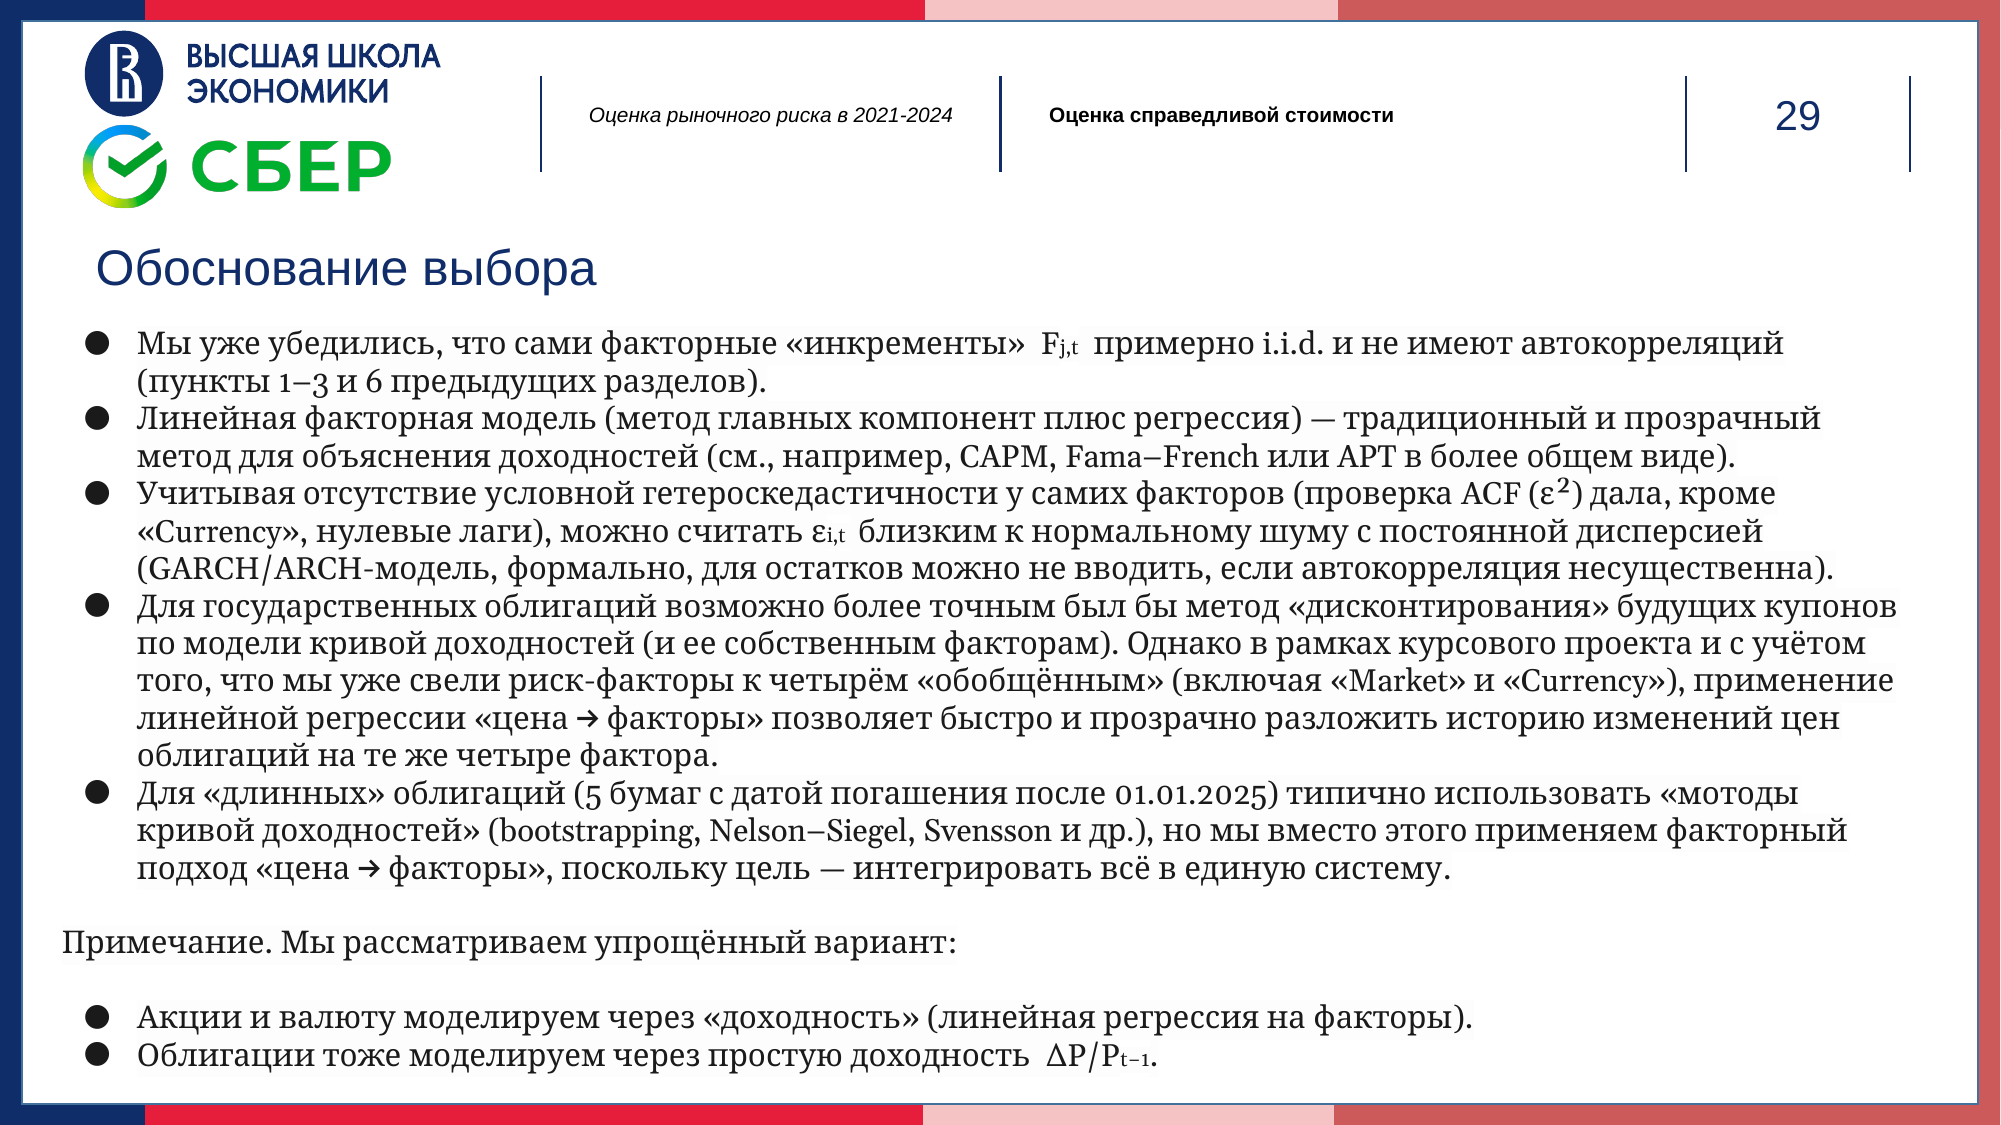

29
Оценка рыночного риска в 2021-2024
Оценка справедливой стоимости
Обоснование выбора
Мы уже убедились, что сами факторные «инкременты»  Fj,t  примерно i.i.d. и не имеют автокорреляций (пункты 1–3 и 6 предыдущих разделов).
Линейная факторная модель (метод главных компонент плюс регрессия) — традиционный и прозрачный метод для объяснения доходностей (см., например, CAPM, Fama–French или APT в более общем виде).
Учитывая отсутствие условной гетероскедастичности у самих факторов (проверка ACF (ε²) дала, кроме «Currency», нулевые лаги), можно считать εi,t  близким к нормальному шуму с постоянной дисперсией (GARCH/ARCH-модель, формально, для остатков можно не вводить, если автокорреляция несущественна).
Для государственных облигаций возможно более точным был бы метод «дисконтирования» будущих купонов по модели кривой доходностей (и ее собственным факторам). Однако в рамках курсового проекта и с учётом того, что мы уже свели риск-факторы к четырём «обобщённым» (включая «Market» и «Currency»), применение линейной регрессии «цена → факторы» позволяет быстро и прозрачно разложить историю изменений цен облигаций на те же четыре фактора.
Для «длинных» облигаций (5 бумаг с датой погашения после 01.01.2025) типично использовать «мотоды кривой доходностей» (bootstrapping, Nelson–Siegel, Svensson и др.), но мы вместо этого применяем факторный подход «цена → факторы», поскольку цель — интегрировать всё в единую систему.

Примечание. Мы рассматриваем упрощённый вариант:

Акции и валюту моделируем через «доходность» (линейная регрессия на факторы).
Облигации тоже моделируем через простую доходность  ΔP/Pt−1.